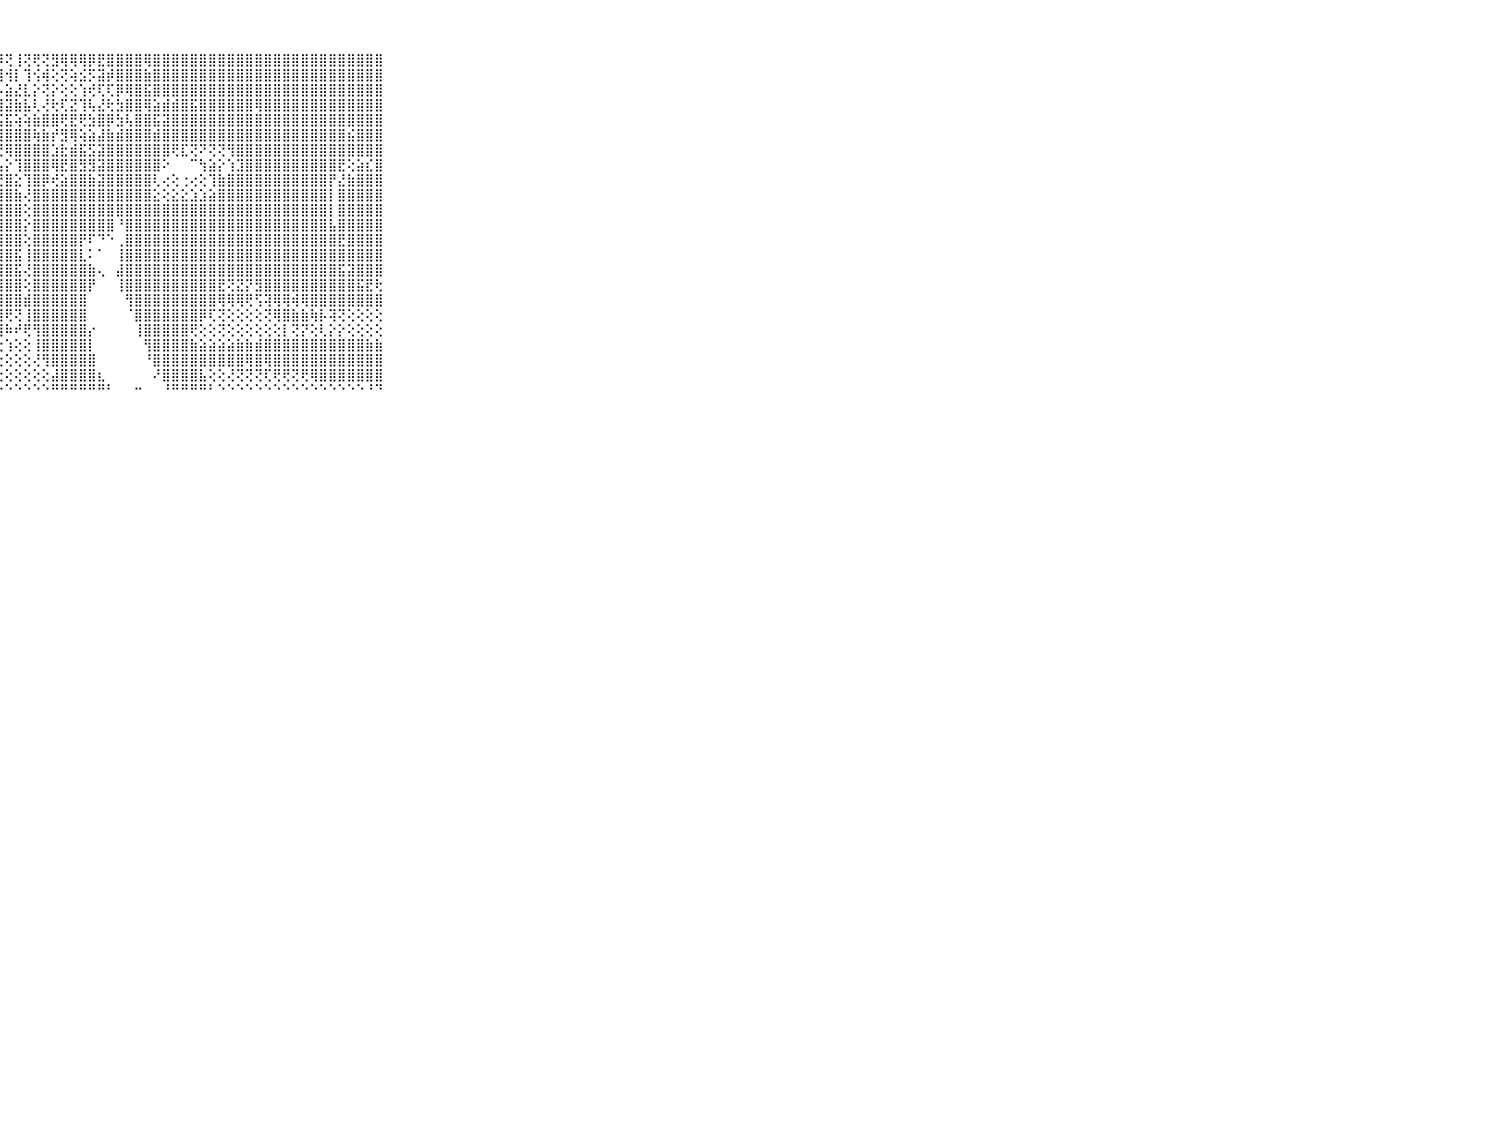

⠀⠀⠀⠀⠀⠀⠀⠀⠀⠀⠀⢷⣼⣽⣯⣟⡷⣽⣗⣿⣿⣿⡿⣿⡵⡟⢹⡿⢝⢸⢝⢟⢝⣻⢿⢿⢿⡿⣟⣿⣿⣿⣿⢿⣿⣿⣿⣿⣿⣿⣿⣿⣿⣿⣿⣿⣿⣿⣿⣿⣿⣿⣿⣿⣿⣿⣿⣿⣿⠀⠀⠀⠀⠀⠀⠀⠀⠀⠀⠀⠀
⠀⠀⠀⠀⠀⠀⠀⠀⠀⠀⠀⢸⣷⣵⣯⣷⣕⣎⣯⣟⢗⣟⢟⢟⢯⢾⡵⢼⢺⡇⢹⢪⢾⢕⢝⢵⣪⡫⣽⡾⣿⣿⣿⣷⣿⣿⣿⣿⣿⣿⣿⣿⣿⣿⣿⣿⣿⣿⣿⣿⣿⣿⣿⣿⣿⣿⣿⣿⣿⠀⠀⠀⠀⠀⠀⠀⠀⠀⠀⠀⠀
⠀⠀⠀⠀⠀⠀⠀⠀⠀⠀⠀⣽⣿⣿⣿⣿⣿⣿⢿⣿⣟⣻⣻⣿⣧⣵⡵⡧⣵⣜⣇⡕⢝⡕⢕⢕⢱⢞⢏⢏⡿⢿⣿⣯⣿⣿⣿⣿⣿⣿⣿⣿⣿⣿⣿⣿⣿⣿⣿⣿⣿⣿⣿⣿⣿⣿⣿⣿⣿⠀⠀⠀⠀⠀⠀⠀⠀⠀⠀⠀⠀
⠀⠀⠀⠀⠀⠀⠀⠀⠀⠀⠀⣿⣿⣿⣿⣿⣿⣿⣿⣿⣿⣿⣾⣿⣿⣞⢿⣼⣽⣷⣧⢇⢜⢗⢏⣝⢹⢧⣜⢗⣳⣿⣿⢿⣵⣾⣾⣿⣯⣿⣿⣿⣿⣿⣿⢿⣿⣿⣿⣿⣿⣿⣿⣿⣿⣿⣿⣿⣿⠀⠀⠀⠀⠀⠀⠀⠀⠀⠀⠀⠀
⠀⠀⠀⠀⠀⠀⠀⠀⠀⠀⠀⣿⣿⣿⣿⣿⣿⣿⣿⣿⣿⣿⣿⣿⣿⣽⣿⢯⣯⢵⢵⣷⣿⣿⢟⣟⢟⣳⣿⡿⣳⢧⣿⣿⣯⣽⣿⣿⣿⣿⣿⣿⣿⣿⣿⣿⣿⣿⣿⣿⣿⣿⣿⣿⣿⣿⣿⣿⣿⠀⠀⠀⠀⠀⠀⠀⠀⠀⠀⠀⠀
⠀⠀⠀⠀⠀⠀⠀⠀⠀⠀⠀⣿⣿⣿⣿⣿⣿⣿⢿⢟⢟⢝⢝⢝⢟⢿⣿⣿⣿⣿⣿⢷⣷⡞⣻⢿⢵⣵⣼⣷⣾⣿⣿⣿⣾⣿⣿⣿⣿⣿⣿⣿⣿⣿⣿⣿⣿⣿⣿⣿⣿⣿⣿⣿⣿⣮⣿⣿⣿⠀⠀⠀⠀⠀⠀⠀⠀⠀⠀⠀⠀
⠀⠀⠀⠀⠀⠀⠀⠀⠀⠀⠀⣿⣿⣿⣿⣿⢯⣽⣵⣥⣅⣍⡙⢗⢳⣵⣕⢜⢿⣿⣿⣿⣿⣱⣗⣾⣯⣫⣽⣿⣿⣿⣿⣿⣿⣿⢟⣏⢝⠝⢝⢝⢻⣿⣿⣿⣿⣿⣿⣿⣿⣿⣿⣿⣿⣿⣿⣿⣿⠀⠀⠀⠀⠀⠀⠀⠀⠀⠀⠀⠀
⠀⠀⠀⠀⠀⠀⠀⠀⠀⠀⠀⣿⣿⣿⡏⢕⢕⢕⢕⢕⢕⢕⢕⢕⢕⢕⢹⣧⡕⢹⣿⣿⣿⢿⣟⣿⣻⣻⣽⣿⣿⣿⣿⣿⣿⠕⠀⠀⠉⢳⣵⡕⢱⣹⣿⣿⣿⣿⣿⣿⣿⣿⣿⣿⣟⢕⣵⣎⣿⠀⠀⠀⠀⠀⠀⠀⠀⠀⠀⠀⠀
⠀⠀⠀⠀⠀⠀⠀⠀⠀⠀⠀⣿⣿⣿⣧⣷⣵⣵⣵⣕⣱⣕⣕⣕⣕⢕⢕⢝⣿⣕⢹⣿⡿⢞⣵⣿⣿⣷⣽⣿⣿⣿⣿⣿⢇⢔⢕⢐⢔⢕⢹⣷⣿⣿⣿⣿⣿⣿⣿⣿⣿⣿⣿⡟⣜⣷⣿⣿⣿⠀⠀⠀⠀⠀⠀⠀⠀⠀⠀⠀⠀
⠀⠀⠀⠀⠀⠀⠀⠀⠀⠀⠀⣿⣿⣿⣿⣿⣿⣿⣿⣿⣿⣿⣿⣿⣿⣿⣿⣿⣿⣷⢜⣿⣿⣿⣿⣿⣿⣿⣿⣿⣿⣿⣿⣿⣕⢕⣕⣕⣱⣱⣵⣿⣿⣿⣿⣿⣿⣿⣿⣿⣿⣿⣿⡇⣿⣿⣿⣿⣿⠀⠀⠀⠀⠀⠀⠀⠀⠀⠀⠀⠀
⠀⠀⠀⠀⠀⠀⠀⠀⠀⠀⠀⣿⣿⣿⣿⣿⣿⣿⣿⣿⣿⣿⣿⣿⣿⣿⣿⣿⣿⣿⢕⣿⣿⣿⣿⣿⣿⣿⣿⣿⣿⣿⣿⣿⣿⣿⣿⣿⣿⣿⣿⣿⣿⣿⣿⣿⣿⣿⣿⣿⣿⣿⣿⡇⣿⣿⣿⣿⣿⠀⠀⠀⠀⠀⠀⠀⠀⠀⠀⠀⠀
⠀⠀⠀⠀⠀⠀⠀⠀⠀⠀⠀⣿⣿⣿⣿⣿⣿⣿⣿⣿⣿⣿⣿⣿⣿⣿⣿⣿⣿⣿⡕⣿⣿⣿⣿⣿⣿⣿⣿⣿⠘⣿⣿⣿⣿⣿⣿⣿⣿⣿⣿⣿⣿⣿⣿⣿⣿⣿⣿⣿⣿⣿⣿⣧⣿⣿⣿⣿⣿⠀⠀⠀⠀⠀⠀⠀⠀⠀⠀⠀⠀
⠀⠀⠀⠀⠀⠀⠀⠀⠀⠀⠀⣿⣿⣿⣿⣿⣿⣿⣿⣿⣿⣿⣿⣿⣿⣿⣿⣿⣿⣿⢕⣿⣿⣿⣿⣿⡟⠏⠙⠑⢀⣿⣿⣿⣿⣿⣿⣿⣿⣿⣿⣿⣿⣿⣿⣿⣿⣿⣿⣿⣿⣿⣿⣿⣟⣿⣿⣿⣿⠀⠀⠀⠀⠀⠀⠀⠀⠀⠀⠀⠀
⠀⠀⠀⠀⠀⠀⠀⠀⠀⠀⠀⣿⣿⣿⣿⣿⣿⣿⣿⣿⣿⣿⣿⣿⣿⣿⣿⣿⣿⣯⢸⣿⣿⣿⣿⣿⣇⠅⠁⠀⢸⣿⣿⣿⣿⣿⣿⣿⣿⣿⣿⣿⣿⣿⣿⣿⣿⣿⣿⣿⣿⣿⣿⣿⣿⣿⣿⣿⣿⠀⠀⠀⠀⠀⠀⠀⠀⠀⠀⠀⠀
⠀⠀⠀⠀⠀⠀⠀⠀⠀⠀⠀⣿⣿⣿⣿⣿⣿⣿⣿⣿⣿⣿⣿⣿⣿⣿⣿⣿⣿⣯⢜⣿⣿⣿⣿⣿⣿⣷⢄⠀⣼⣿⣿⣿⣿⣿⣿⣿⣿⣿⣿⣿⣿⣿⣿⣿⣿⣿⣿⣿⣿⣿⣿⣿⣯⣽⣿⣿⣿⠀⠀⠀⠀⠀⠀⠀⠀⠀⠀⠀⠀
⠀⠀⠀⠀⠀⠀⠀⠀⠀⠀⠀⣿⣿⣿⣿⣿⣿⣿⣿⣿⣿⣿⣿⣿⣿⣿⣿⣿⣿⣿⢕⣿⣿⣿⣿⣿⣿⡟⠀⠀⢸⣿⣿⣿⣿⣿⣿⣿⣿⣿⣿⣟⢝⣝⡝⣻⣿⣿⣿⣿⣿⣿⣿⣿⣿⣿⣯⣟⢗⠀⠀⠀⠀⠀⠀⠀⠀⠀⠀⠀⠀
⠀⠀⠀⠀⠀⠀⠀⠀⠀⠀⠀⣿⣿⣿⣿⣿⣿⣿⣿⣿⣿⣿⣿⣿⣿⣿⣿⣿⣿⣿⣾⣿⣿⣿⣿⣿⣿⠀⠀⠀⠀⢻⣿⣿⣿⣿⣿⣿⣿⣿⣿⢿⢿⢿⢟⢫⢽⢿⢿⢾⢿⣿⣿⣿⣿⣿⣿⣿⣿⠀⠀⠀⠀⠀⠀⠀⠀⠀⠀⠀⠀
⠀⠀⠀⠀⠀⠀⠀⠀⠀⠀⠀⣿⣿⣿⢿⣿⣿⣿⣟⡟⢟⣟⣿⣿⣿⡿⢿⢿⢟⢝⢸⣿⣿⣿⣿⣿⣿⠀⠀⠀⠀⠈⣿⣿⣿⣿⣿⣿⣿⡿⢏⢝⢕⢕⢕⢕⢝⢿⣿⣷⣷⢷⡧⢽⢝⢕⢕⢕⢕⠀⠀⠀⠀⠀⠀⠀⠀⠀⠀⠀⠀
⠀⠀⠀⠀⠀⠀⠀⠀⠀⠀⠀⣿⣿⣿⣿⡿⣿⣿⣿⣿⣿⣿⣿⣽⣿⣿⡿⢿⠷⠞⢟⢻⣿⣿⣿⣿⣿⡔⠀⠀⠀⠀⢸⣿⣿⣿⣿⣿⢟⢕⢕⢝⢕⢕⢕⢕⢕⢕⡇⢝⡝⢕⢇⡕⡕⢕⢕⢕⢕⠀⠀⠀⠀⠀⠀⠀⠀⠀⠀⠀⠀
⠀⠀⠀⠀⠀⠀⠀⠀⠀⠀⠀⣿⣿⣿⡿⢿⠿⠟⠟⢛⢏⢝⢍⢅⢕⢔⢕⢕⢱⢕⢕⢸⣿⣿⣿⣿⣿⡇⠀⠀⠀⠀⠀⢻⣿⣿⣿⣿⣷⣵⣵⣵⣵⣷⣷⣾⣿⣿⣿⣿⣿⣿⣿⣿⣿⣿⣿⣷⣷⠀⠀⠀⠀⠀⠀⠀⠀⠀⠀⠀⠀
⠀⠀⠀⠀⠀⠀⠀⠀⠀⠀⠀⠁⠁⢄⢔⢔⢔⢕⢕⢕⢕⢕⢕⢕⢕⢕⢕⢕⢕⢕⢕⢜⢻⣿⣿⣿⣿⣿⠀⠀⠀⠀⠀⠘⣿⣿⣿⣿⣿⣿⣿⣿⣿⣿⢿⣿⢿⣿⣿⣿⣿⣿⣿⣿⣿⣿⣿⣿⣿⠀⠀⠀⠀⠀⠀⠀⠀⠀⠀⠀⠀
⠀⠀⠀⠀⠀⠀⠀⠀⠀⠀⠀⠀⢀⢕⢕⢕⢕⢕⢕⢕⢕⢕⢕⢕⢕⢕⢕⢕⢕⢕⢕⢕⢕⣼⣿⣿⣿⣿⣆⠀⠀⠀⠀⠀⠜⣿⣿⣿⣿⣧⢕⢕⢜⢝⢝⢝⢏⢟⢟⢝⢟⢿⣿⣿⣿⣿⣿⣿⣿⠀⠀⠀⠀⠀⠀⠀⠀⠀⠀⠀⠀
⠀⠀⠀⠀⠀⠀⠀⠀⠀⠀⠀⠀⠐⠑⠑⠑⠑⠑⠑⠑⠑⠑⠑⠑⠑⠑⠑⠑⠑⠑⠑⠑⠑⠛⠛⠛⠛⠛⠛⠃⠀⠀⠒⠀⠀⠘⠛⠛⠛⠛⠃⠑⠑⠑⠑⠑⠑⠑⠑⠑⠑⠑⠑⠑⠑⠑⠑⠘⠙⠀⠀⠀⠀⠀⠀⠀⠀⠀⠀⠀⠀